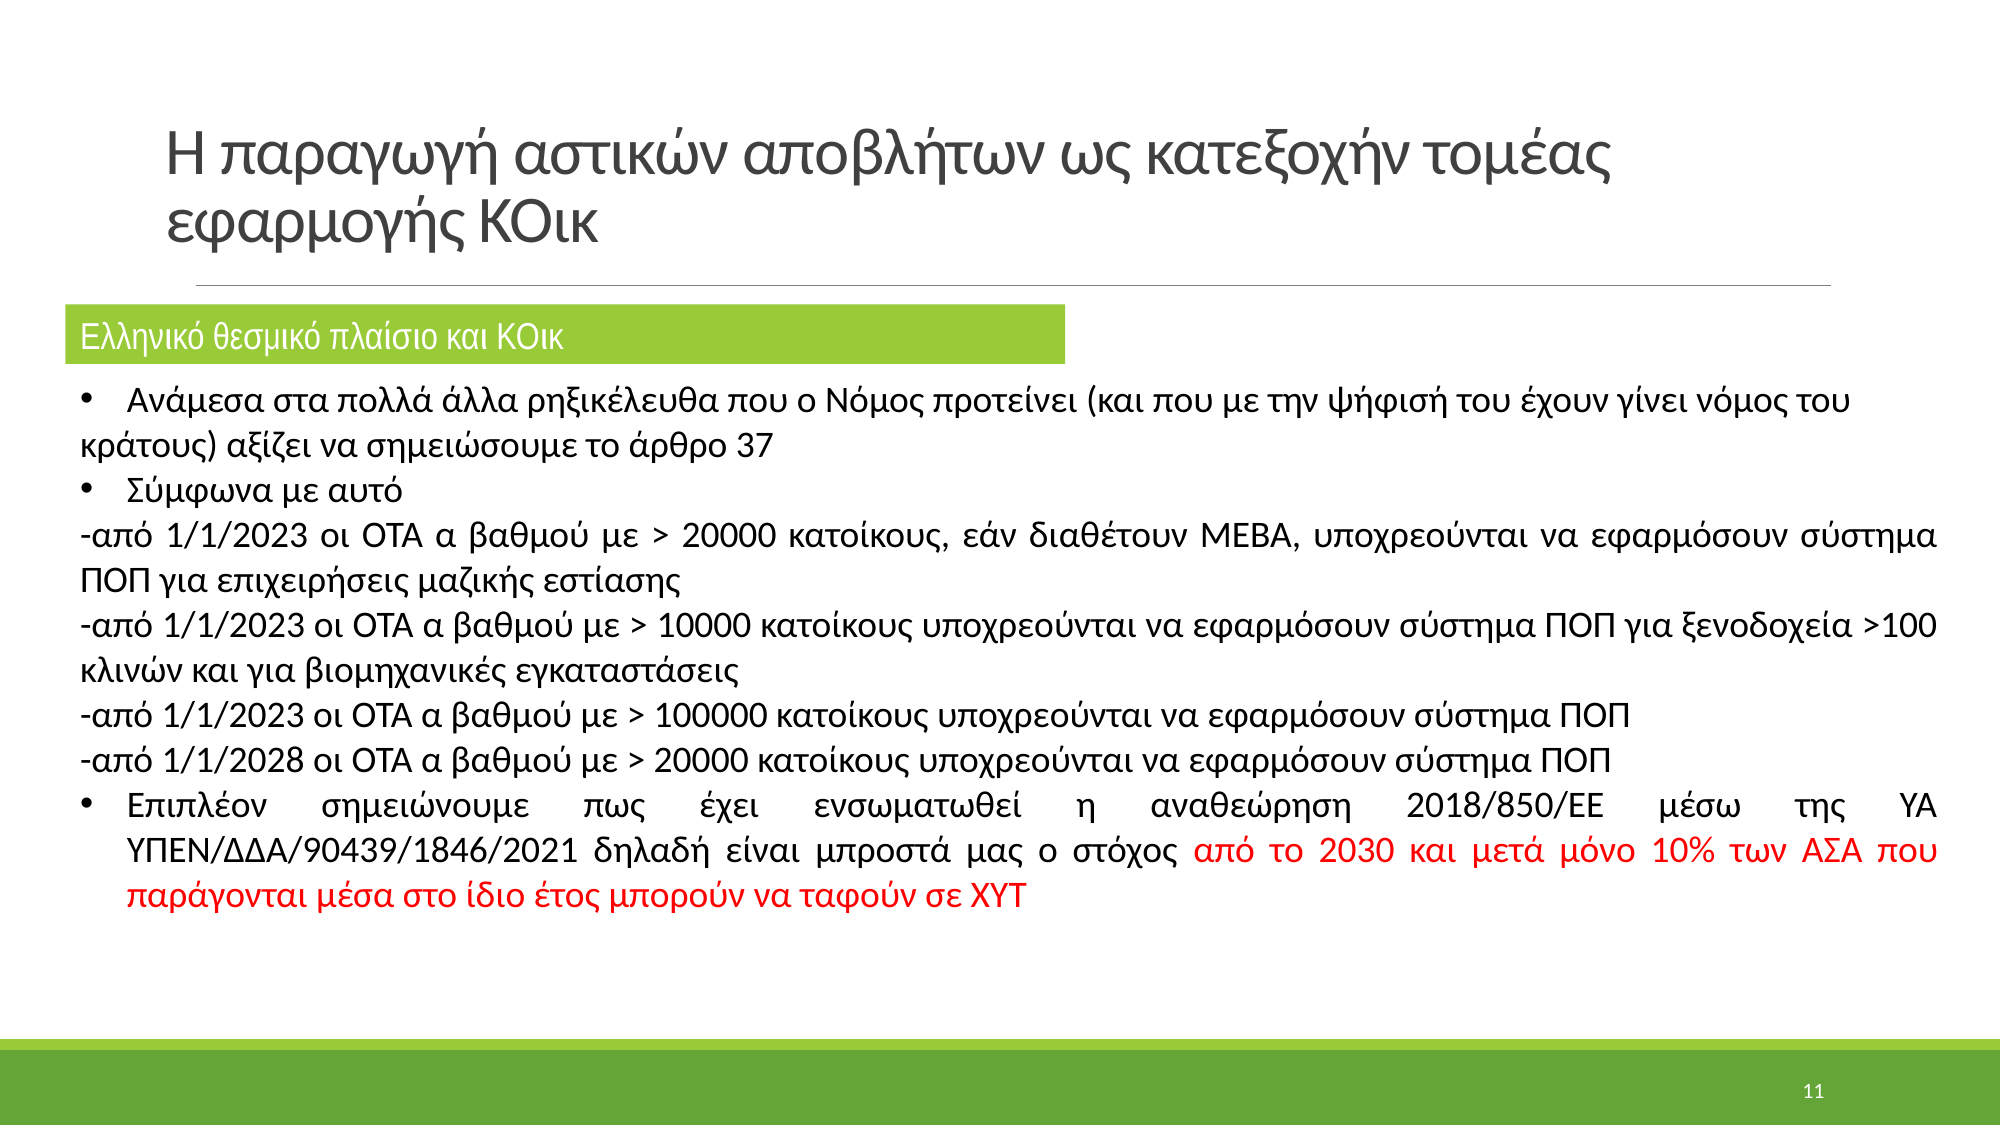

H παραγωγή αστικών αποβλήτων ως κατεξοχήν τομέας εφαρμογής ΚΟικ
Ελληνικό θεσμικό πλαίσιο και ΚΟικ
Ανάμεσα στα πολλά άλλα ρηξικέλευθα που ο Νόμος προτείνει (και που με την ψήφισή του έχουν γίνει νόμος του
κράτους) αξίζει να σημειώσουμε το άρθρο 37
Σύμφωνα με αυτό
-από 1/1/2023 οι ΟΤΑ α βαθμού με > 20000 κατοίκους, εάν διαθέτουν ΜΕΒΑ, υποχρεούνται να εφαρμόσουν σύστημα ΠΟΠ για επιχειρήσεις μαζικής εστίασης
-από 1/1/2023 οι ΟΤΑ α βαθμού με > 10000 κατοίκους υποχρεούνται να εφαρμόσουν σύστημα ΠΟΠ για ξενοδοχεία >100 κλινών και για βιομηχανικές εγκαταστάσεις
-από 1/1/2023 οι ΟΤΑ α βαθμού με > 100000 κατοίκους υποχρεούνται να εφαρμόσουν σύστημα ΠΟΠ
-από 1/1/2028 οι ΟΤΑ α βαθμού με > 20000 κατοίκους υποχρεούνται να εφαρμόσουν σύστημα ΠΟΠ
Επιπλέον σημειώνουμε πως έχει ενσωματωθεί η αναθεώρηση 2018/850/ΕΕ μέσω της ΥΑ ΥΠΕΝ/ΔΔΑ/90439/1846/2021 δηλαδή είναι μπροστά μας ο στόχος από το 2030 και μετά μόνο 10% των ΑΣΑ που παράγονται μέσα στο ίδιο έτος μπορούν να ταφούν σε ΧΥΤ

11